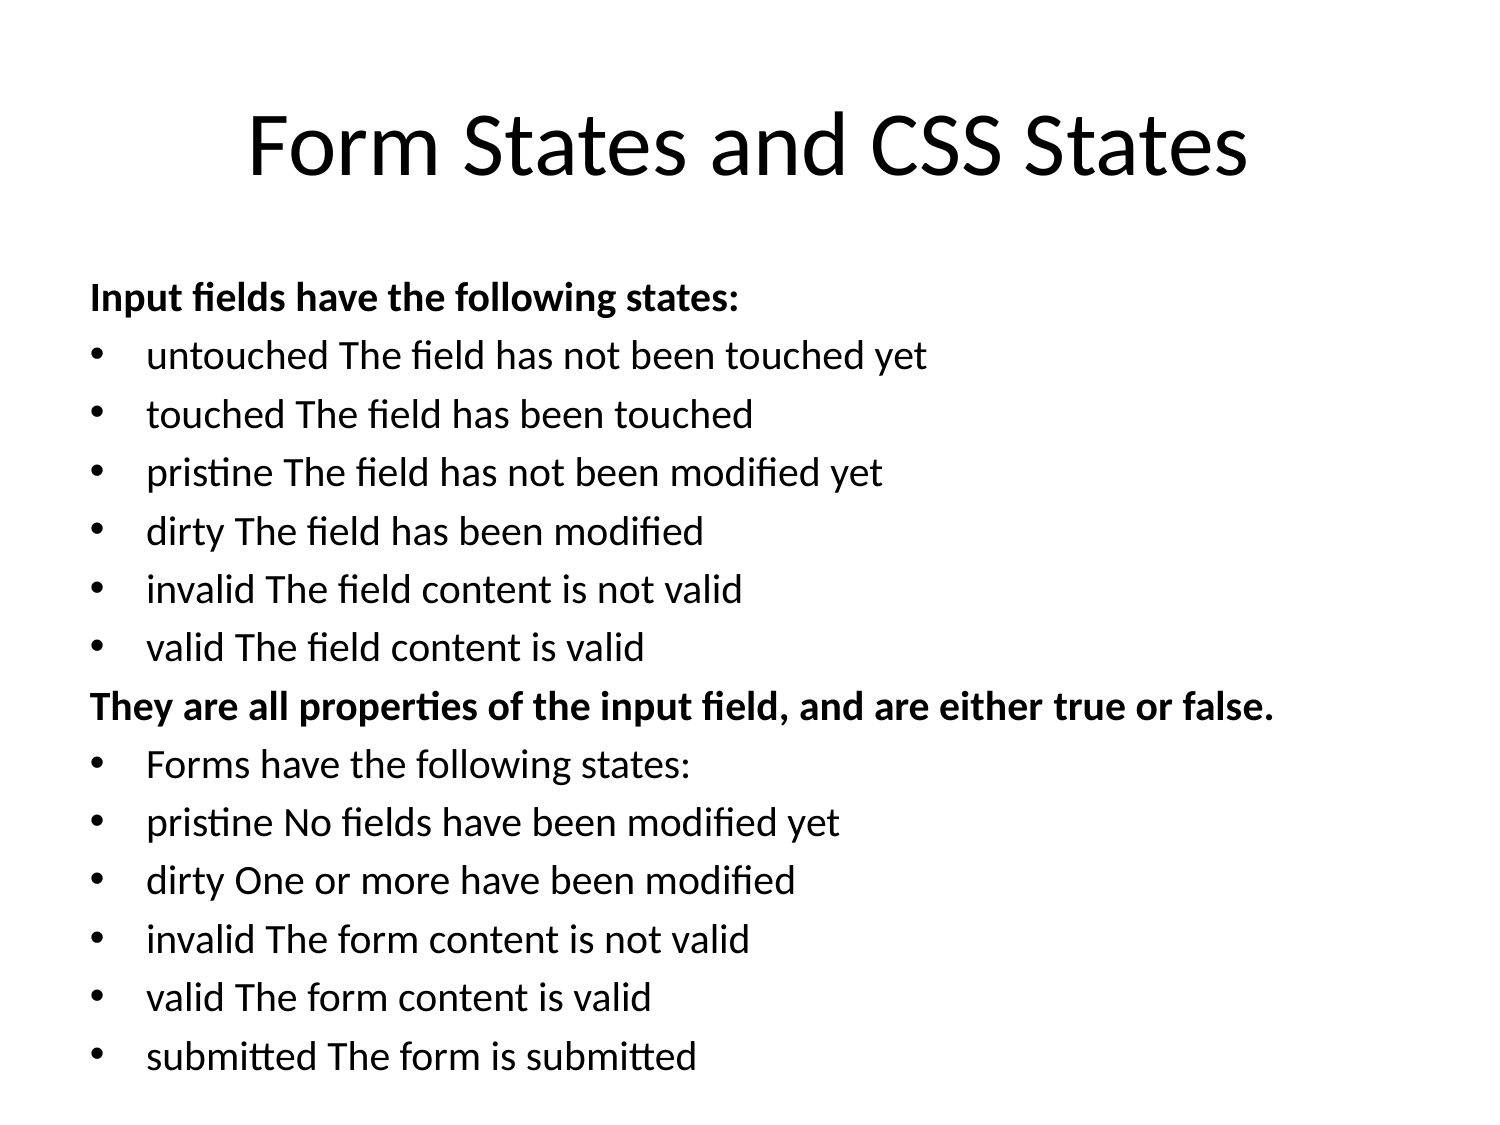

# Form States and CSS States
Input fields have the following states:
untouched The field has not been touched yet
touched The field has been touched
pristine The field has not been modified yet
dirty The field has been modified
invalid The field content is not valid
valid The field content is valid
They are all properties of the input field, and are either true or false.
Forms have the following states:
pristine No fields have been modified yet
dirty One or more have been modified
invalid The form content is not valid
valid The form content is valid
submitted The form is submitted